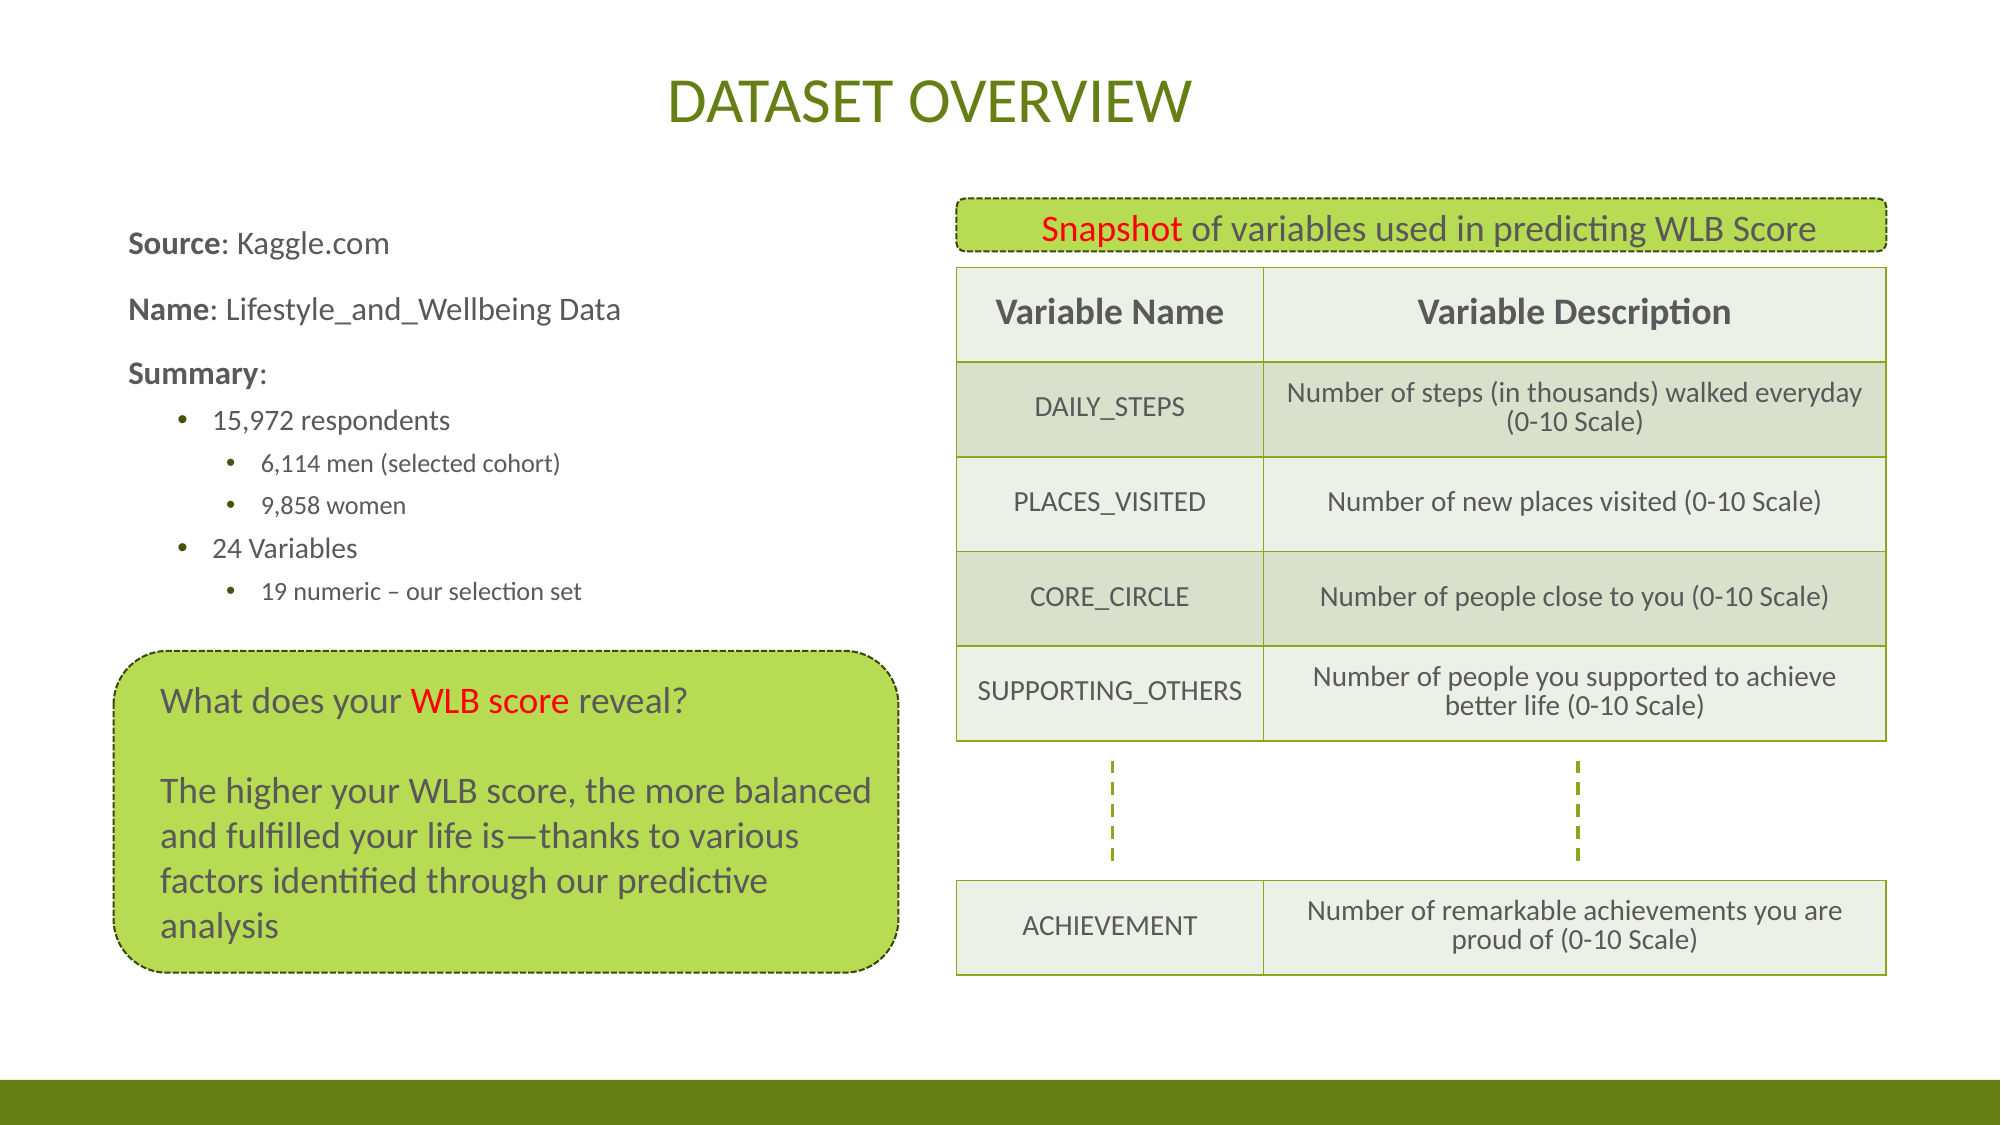

# Dataset Overview
Snapshot of variables used in predicting WLB Score

Source: Kaggle.com
Name: Lifestyle_and_Wellbeing Data
Summary:
15,972 respondents
6,114 men (selected cohort)
9,858 women
24 Variables
19 numeric – our selection set

| Variable Name | Variable Description |
| --- | --- |
| DAILY\_STEPS | Number of steps (in thousands) walked everyday (0-10 Scale) |
| PLACES\_VISITED | Number of new places visited (0-10 Scale) |
| CORE\_CIRCLE | Number of people close to you (0-10 Scale) |
| SUPPORTING\_OTHERS | Number of people you supported to achieve better life (0-10 Scale) |

What does your WLB score reveal?

The higher your WLB score, the more balanced and fulfilled your life is—thanks to various factors identified through our predictive analysis
| ACHIEVEMENT | Number of remarkable achievements you are proud of (0-10 Scale) |
| --- | --- |